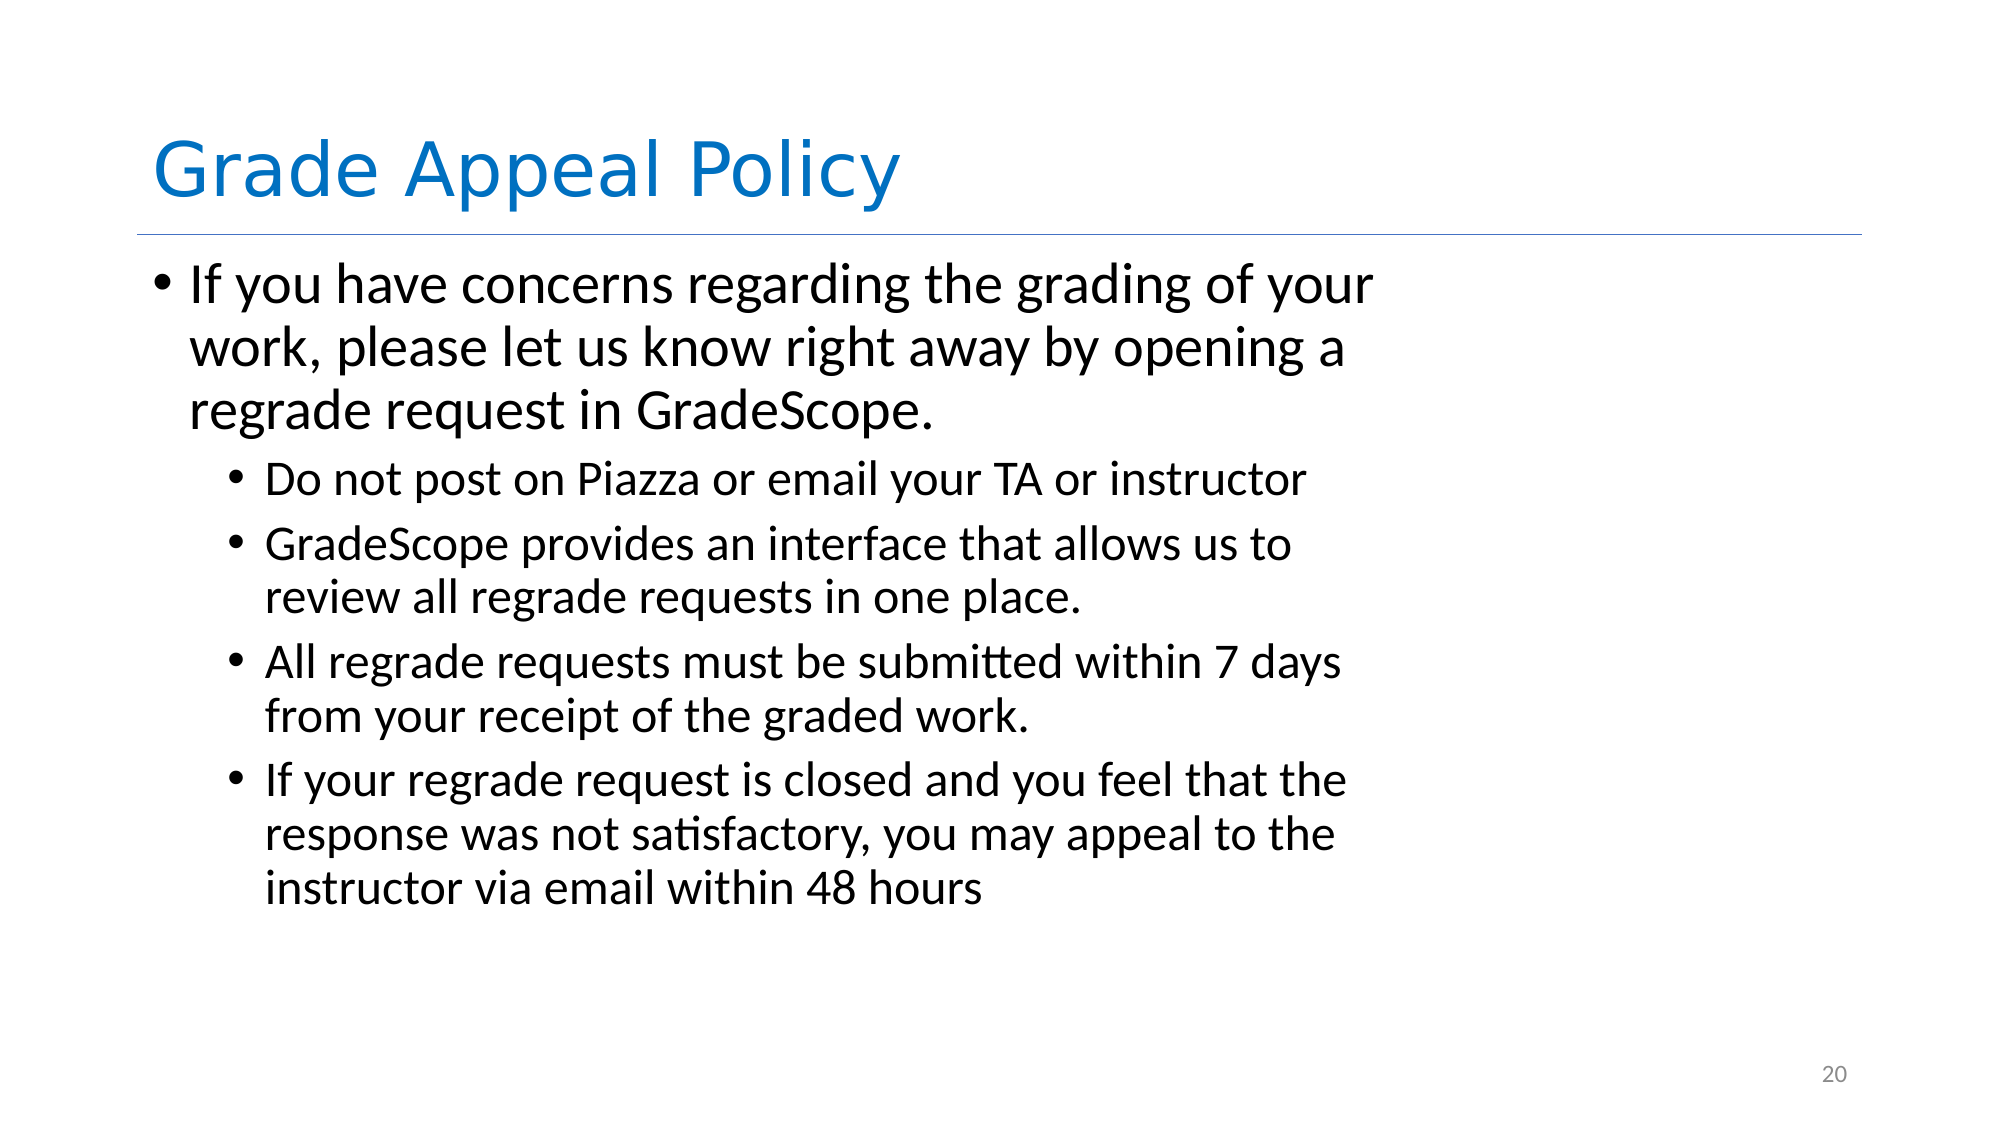

# Grade Appeal Policy
If you have concerns regarding the grading of your work, please let us know right away by opening a regrade request in GradeScope.
Do not post on Piazza or email your TA or instructor
GradeScope provides an interface that allows us to review all regrade requests in one place.
All regrade requests must be submitted within 7 days from your receipt of the graded work.
If your regrade request is closed and you feel that the response was not satisfactory, you may appeal to the instructor via email within 48 hours
20